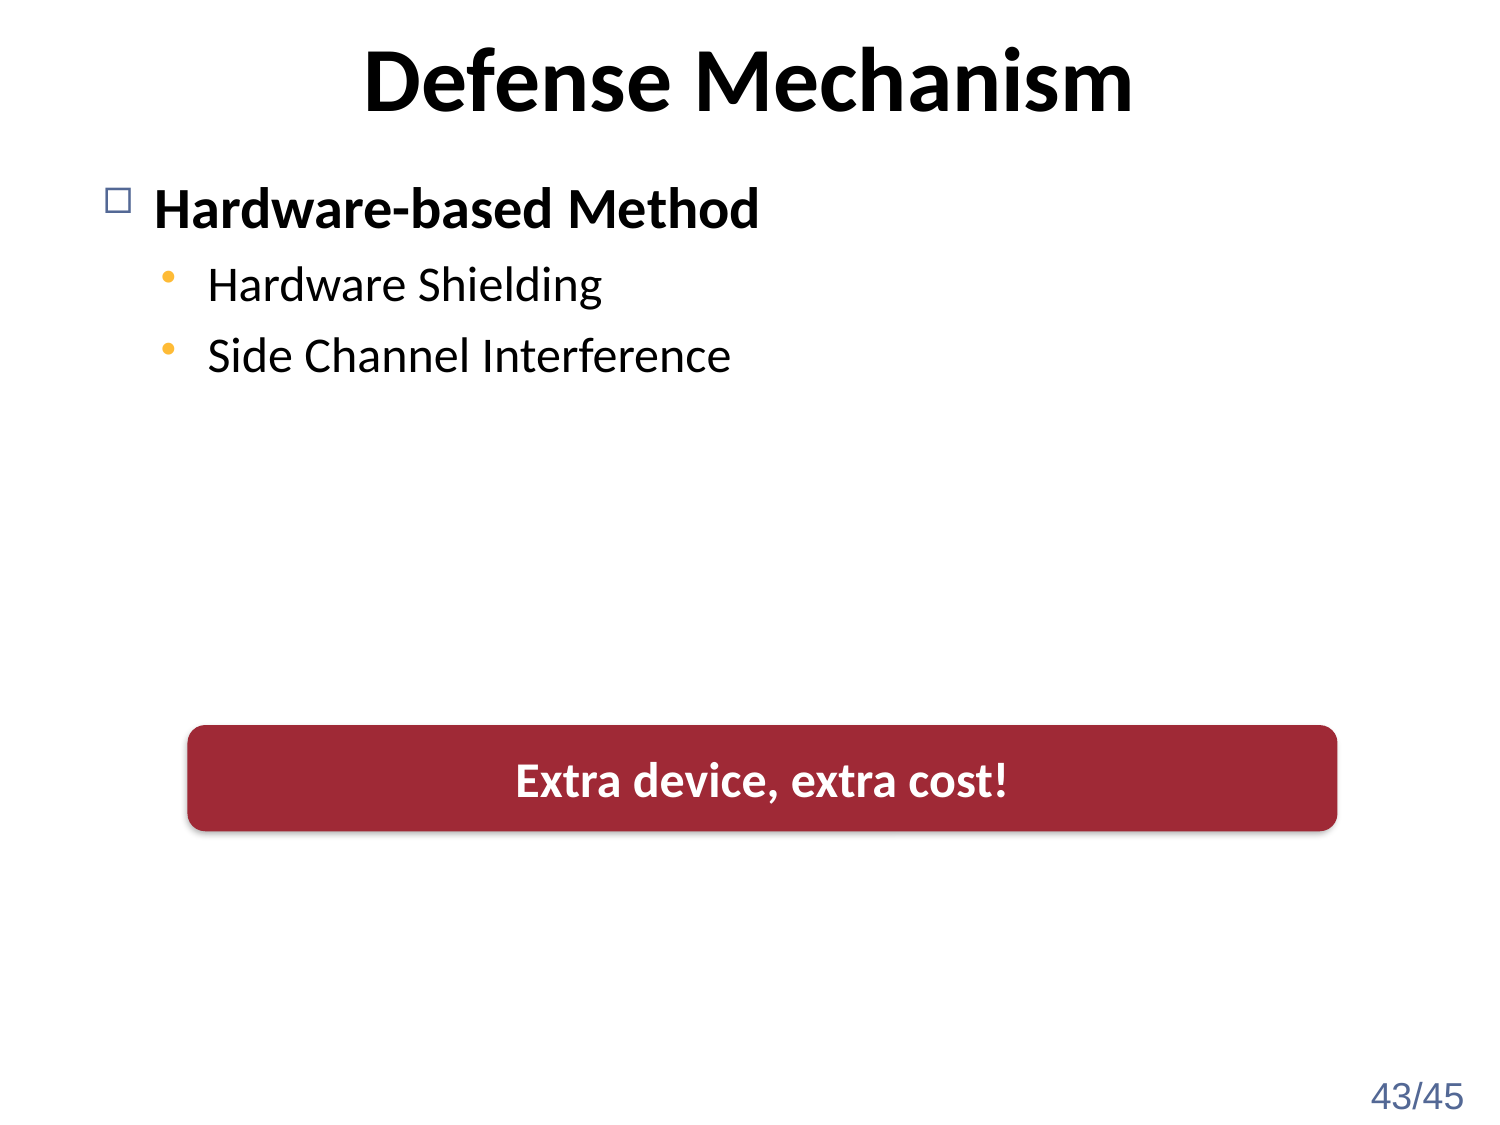

# Defense Mechanism

Hardware-based Method
Hardware Shielding
Side Channel Interference

Extra device, extra cost!
Only influence printing time